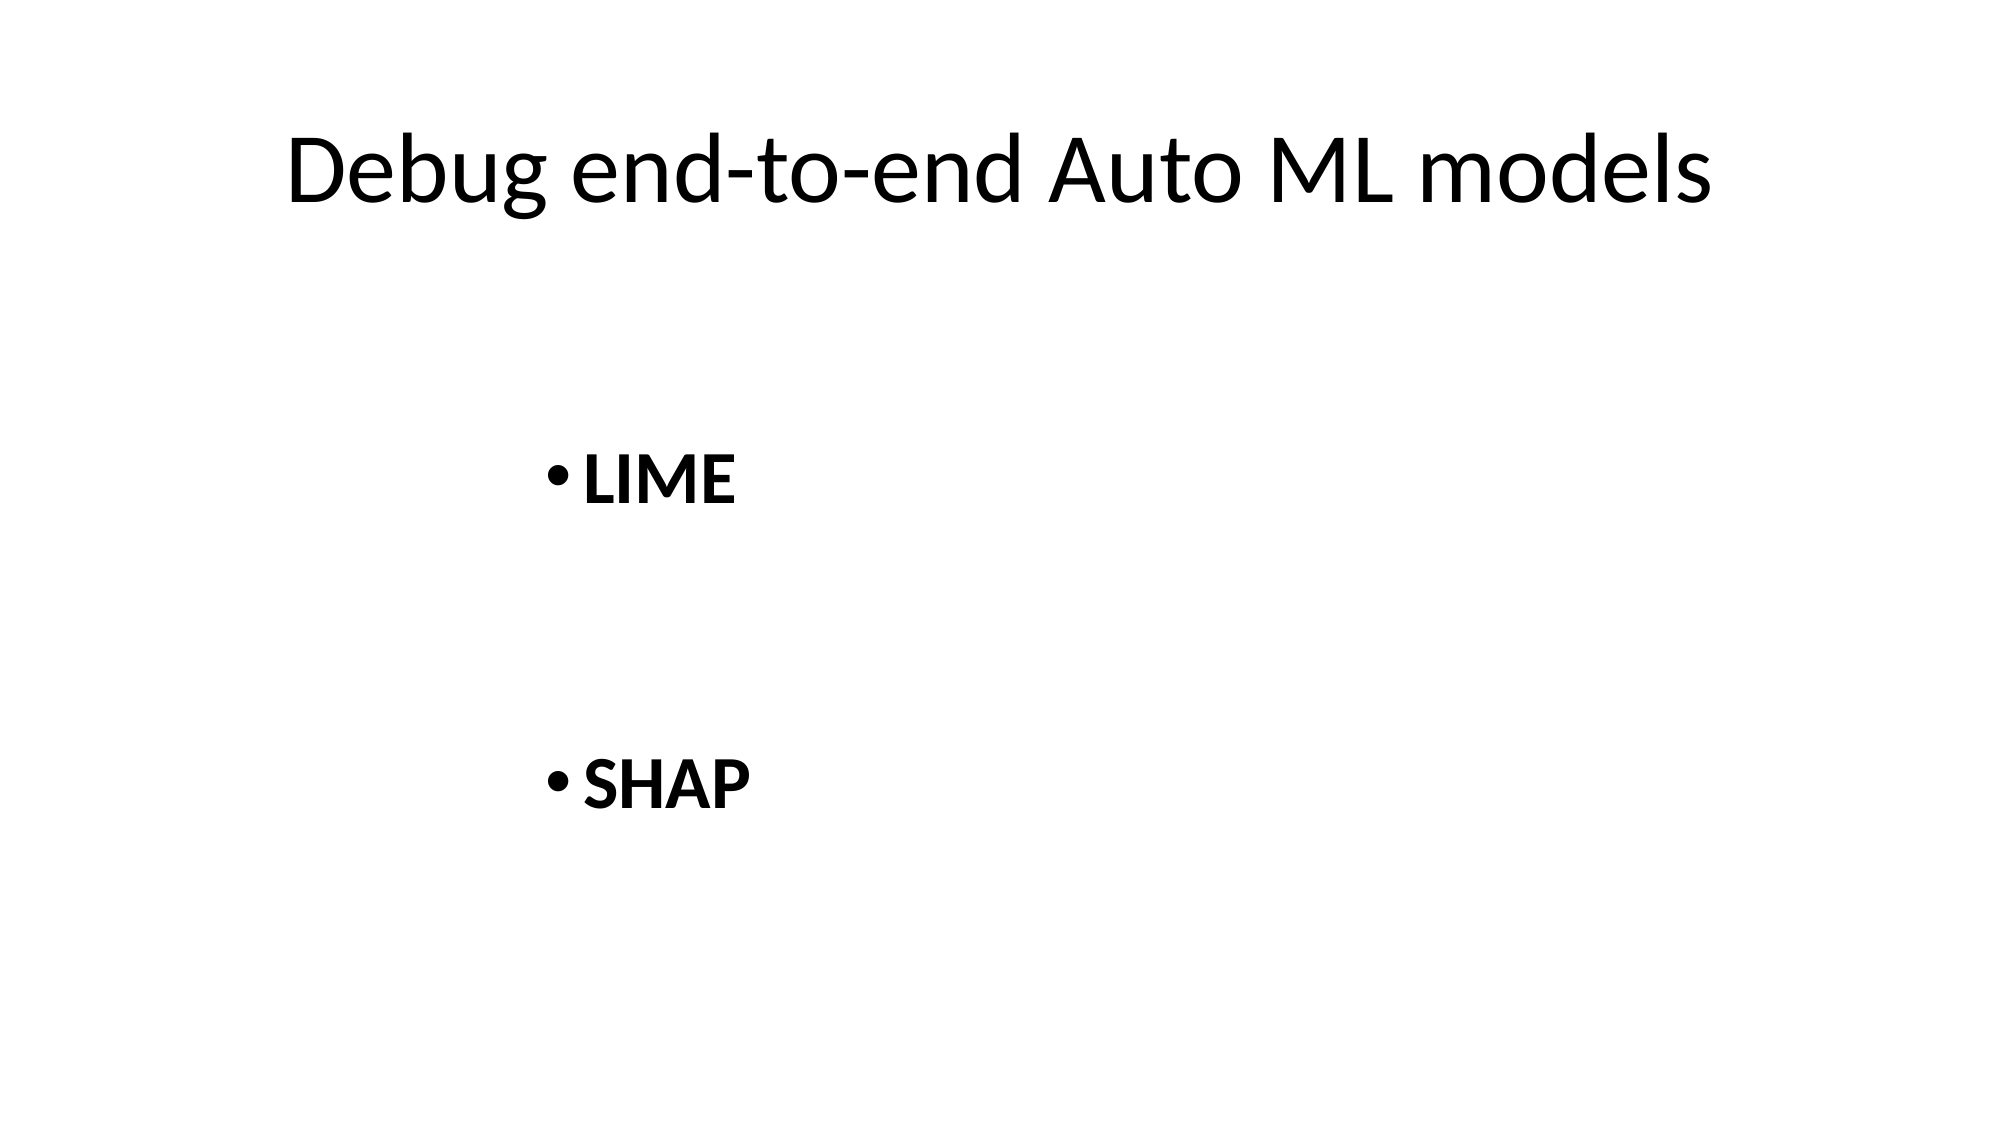

# Debug end-to-end Auto ML models
LIME

SHAP